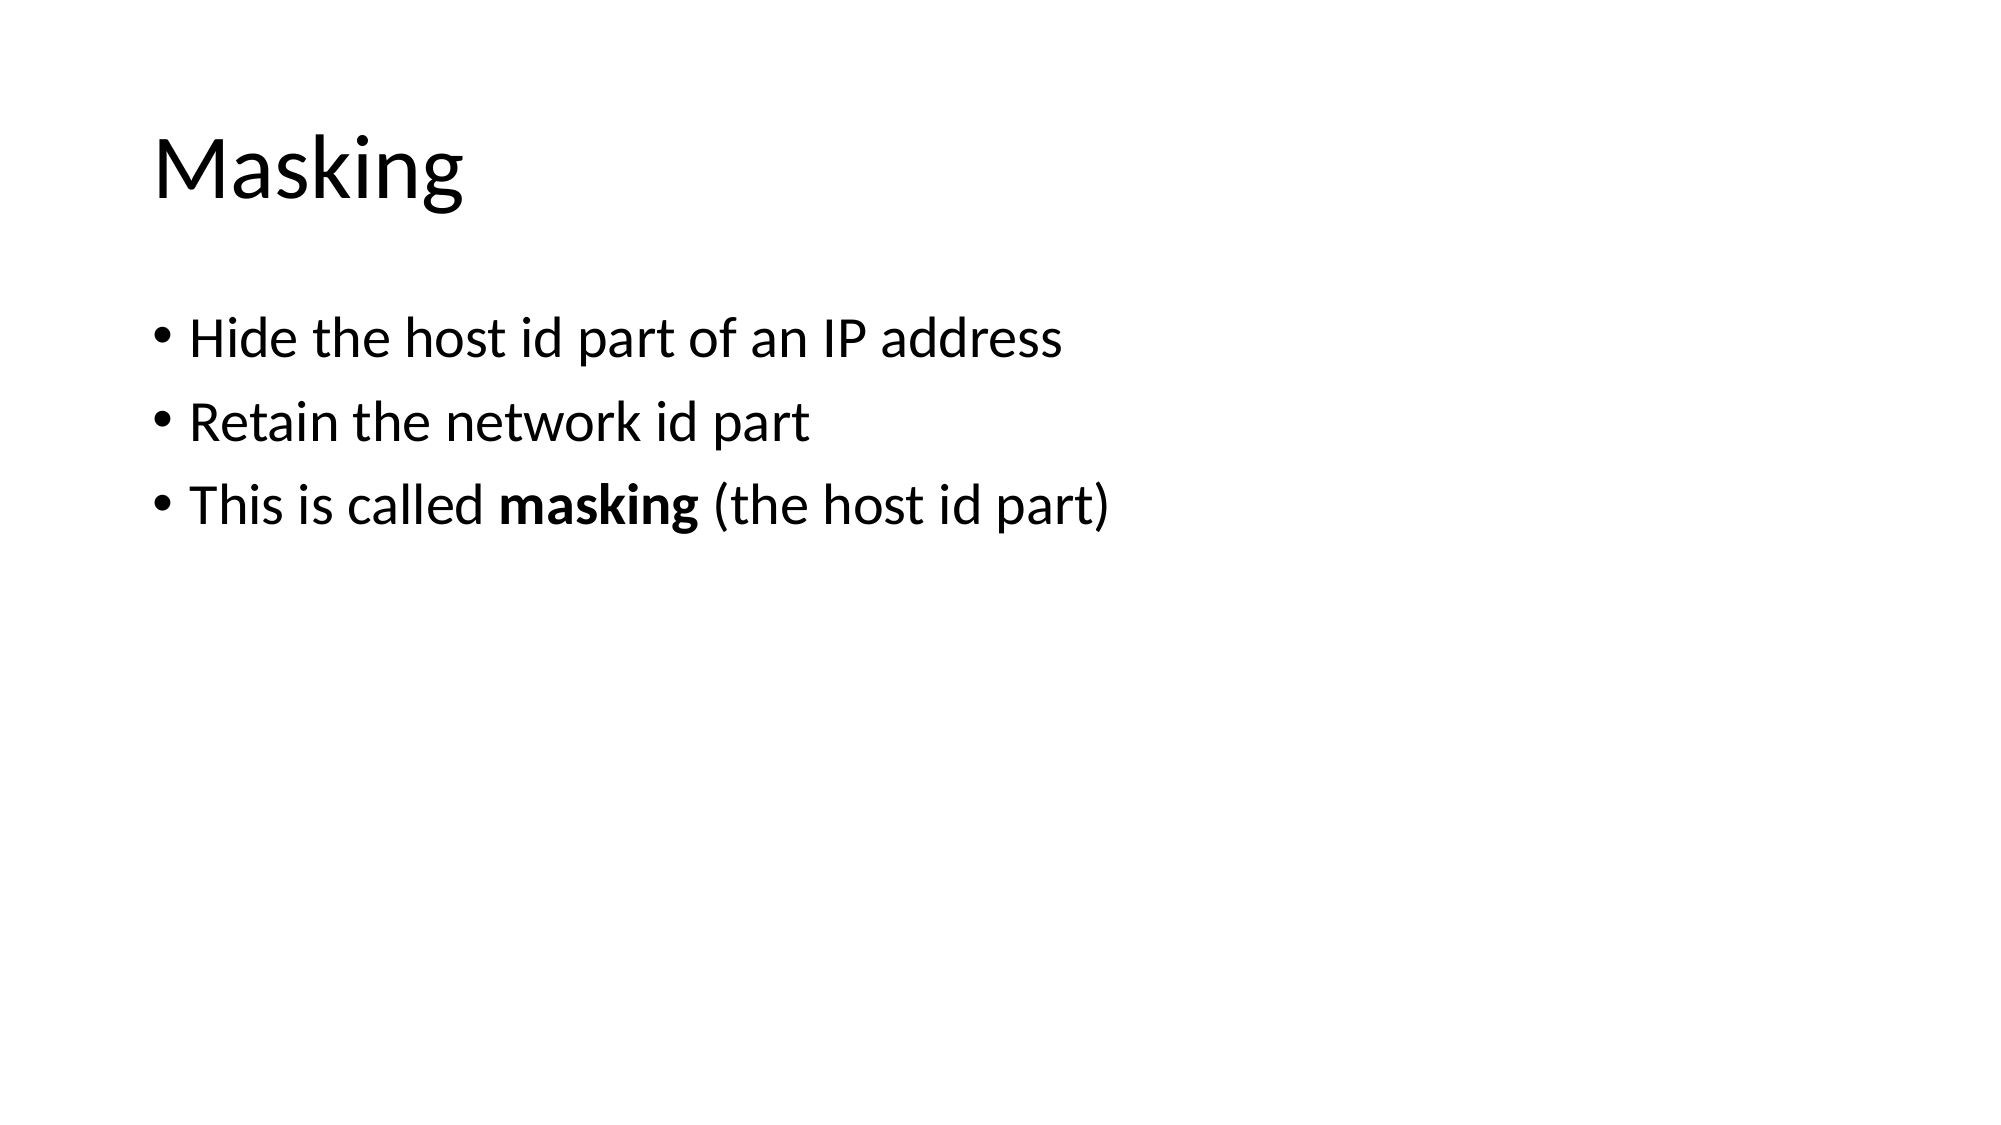

# Masking
Hide the host id part of an IP address
Retain the network id part
This is called masking (the host id part)